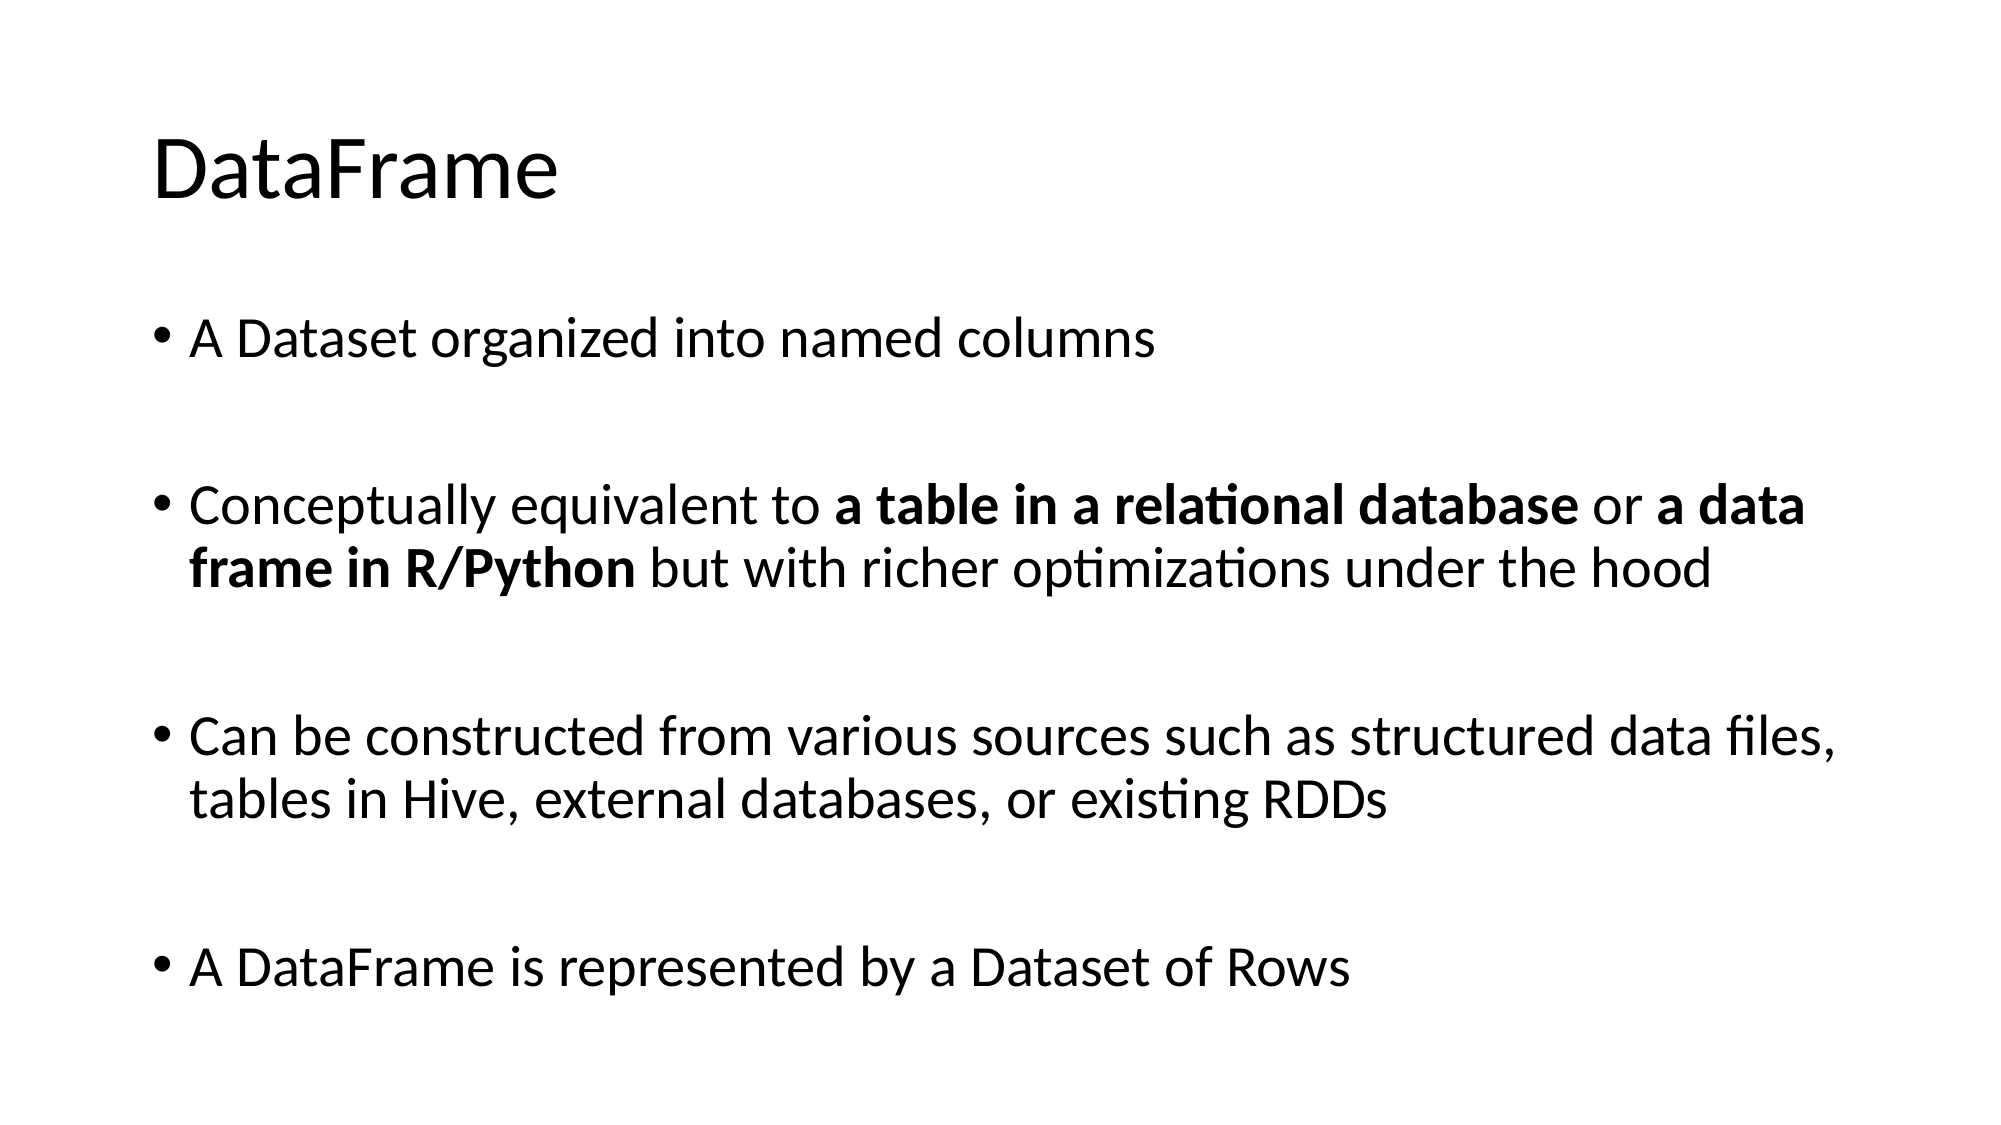

# DataFrame
A Dataset organized into named columns

Conceptually equivalent to a table in a relational database or a data frame in R/Python but with richer optimizations under the hood

Can be constructed from various sources such as structured data files, tables in Hive, external databases, or existing RDDs

A DataFrame is represented by a Dataset of Rows